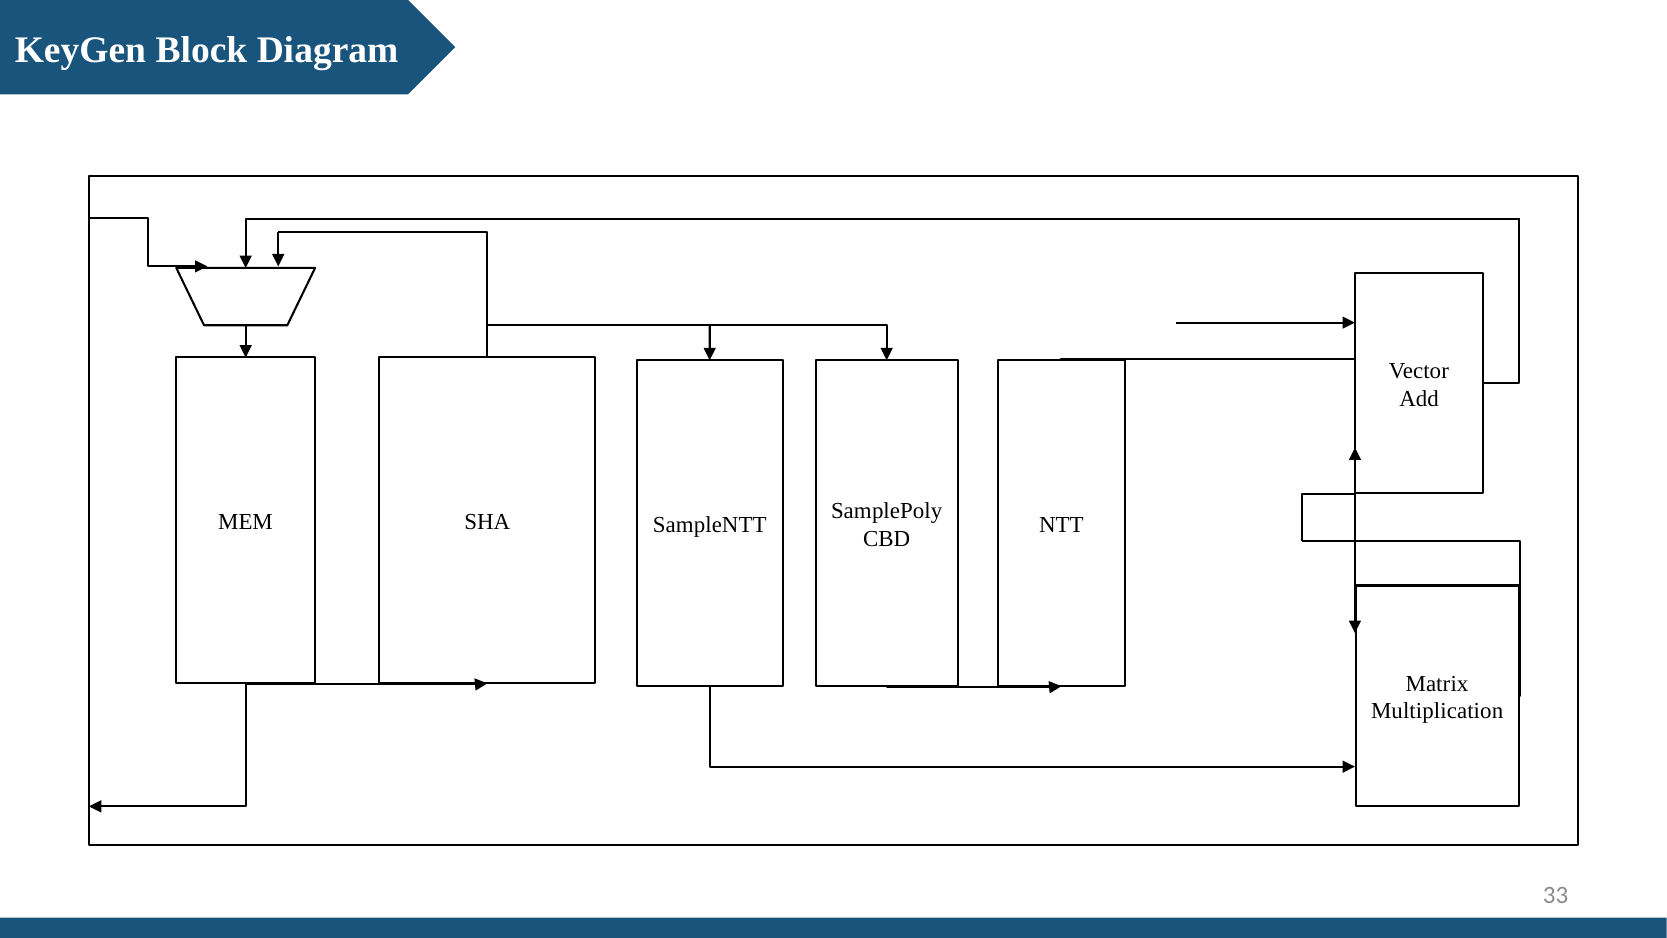

KeyGen Block Diagram

Vector Add
MEM
SHA
SamplePolyCBD
NTT
SampleNTT
Matrix Multiplication
33